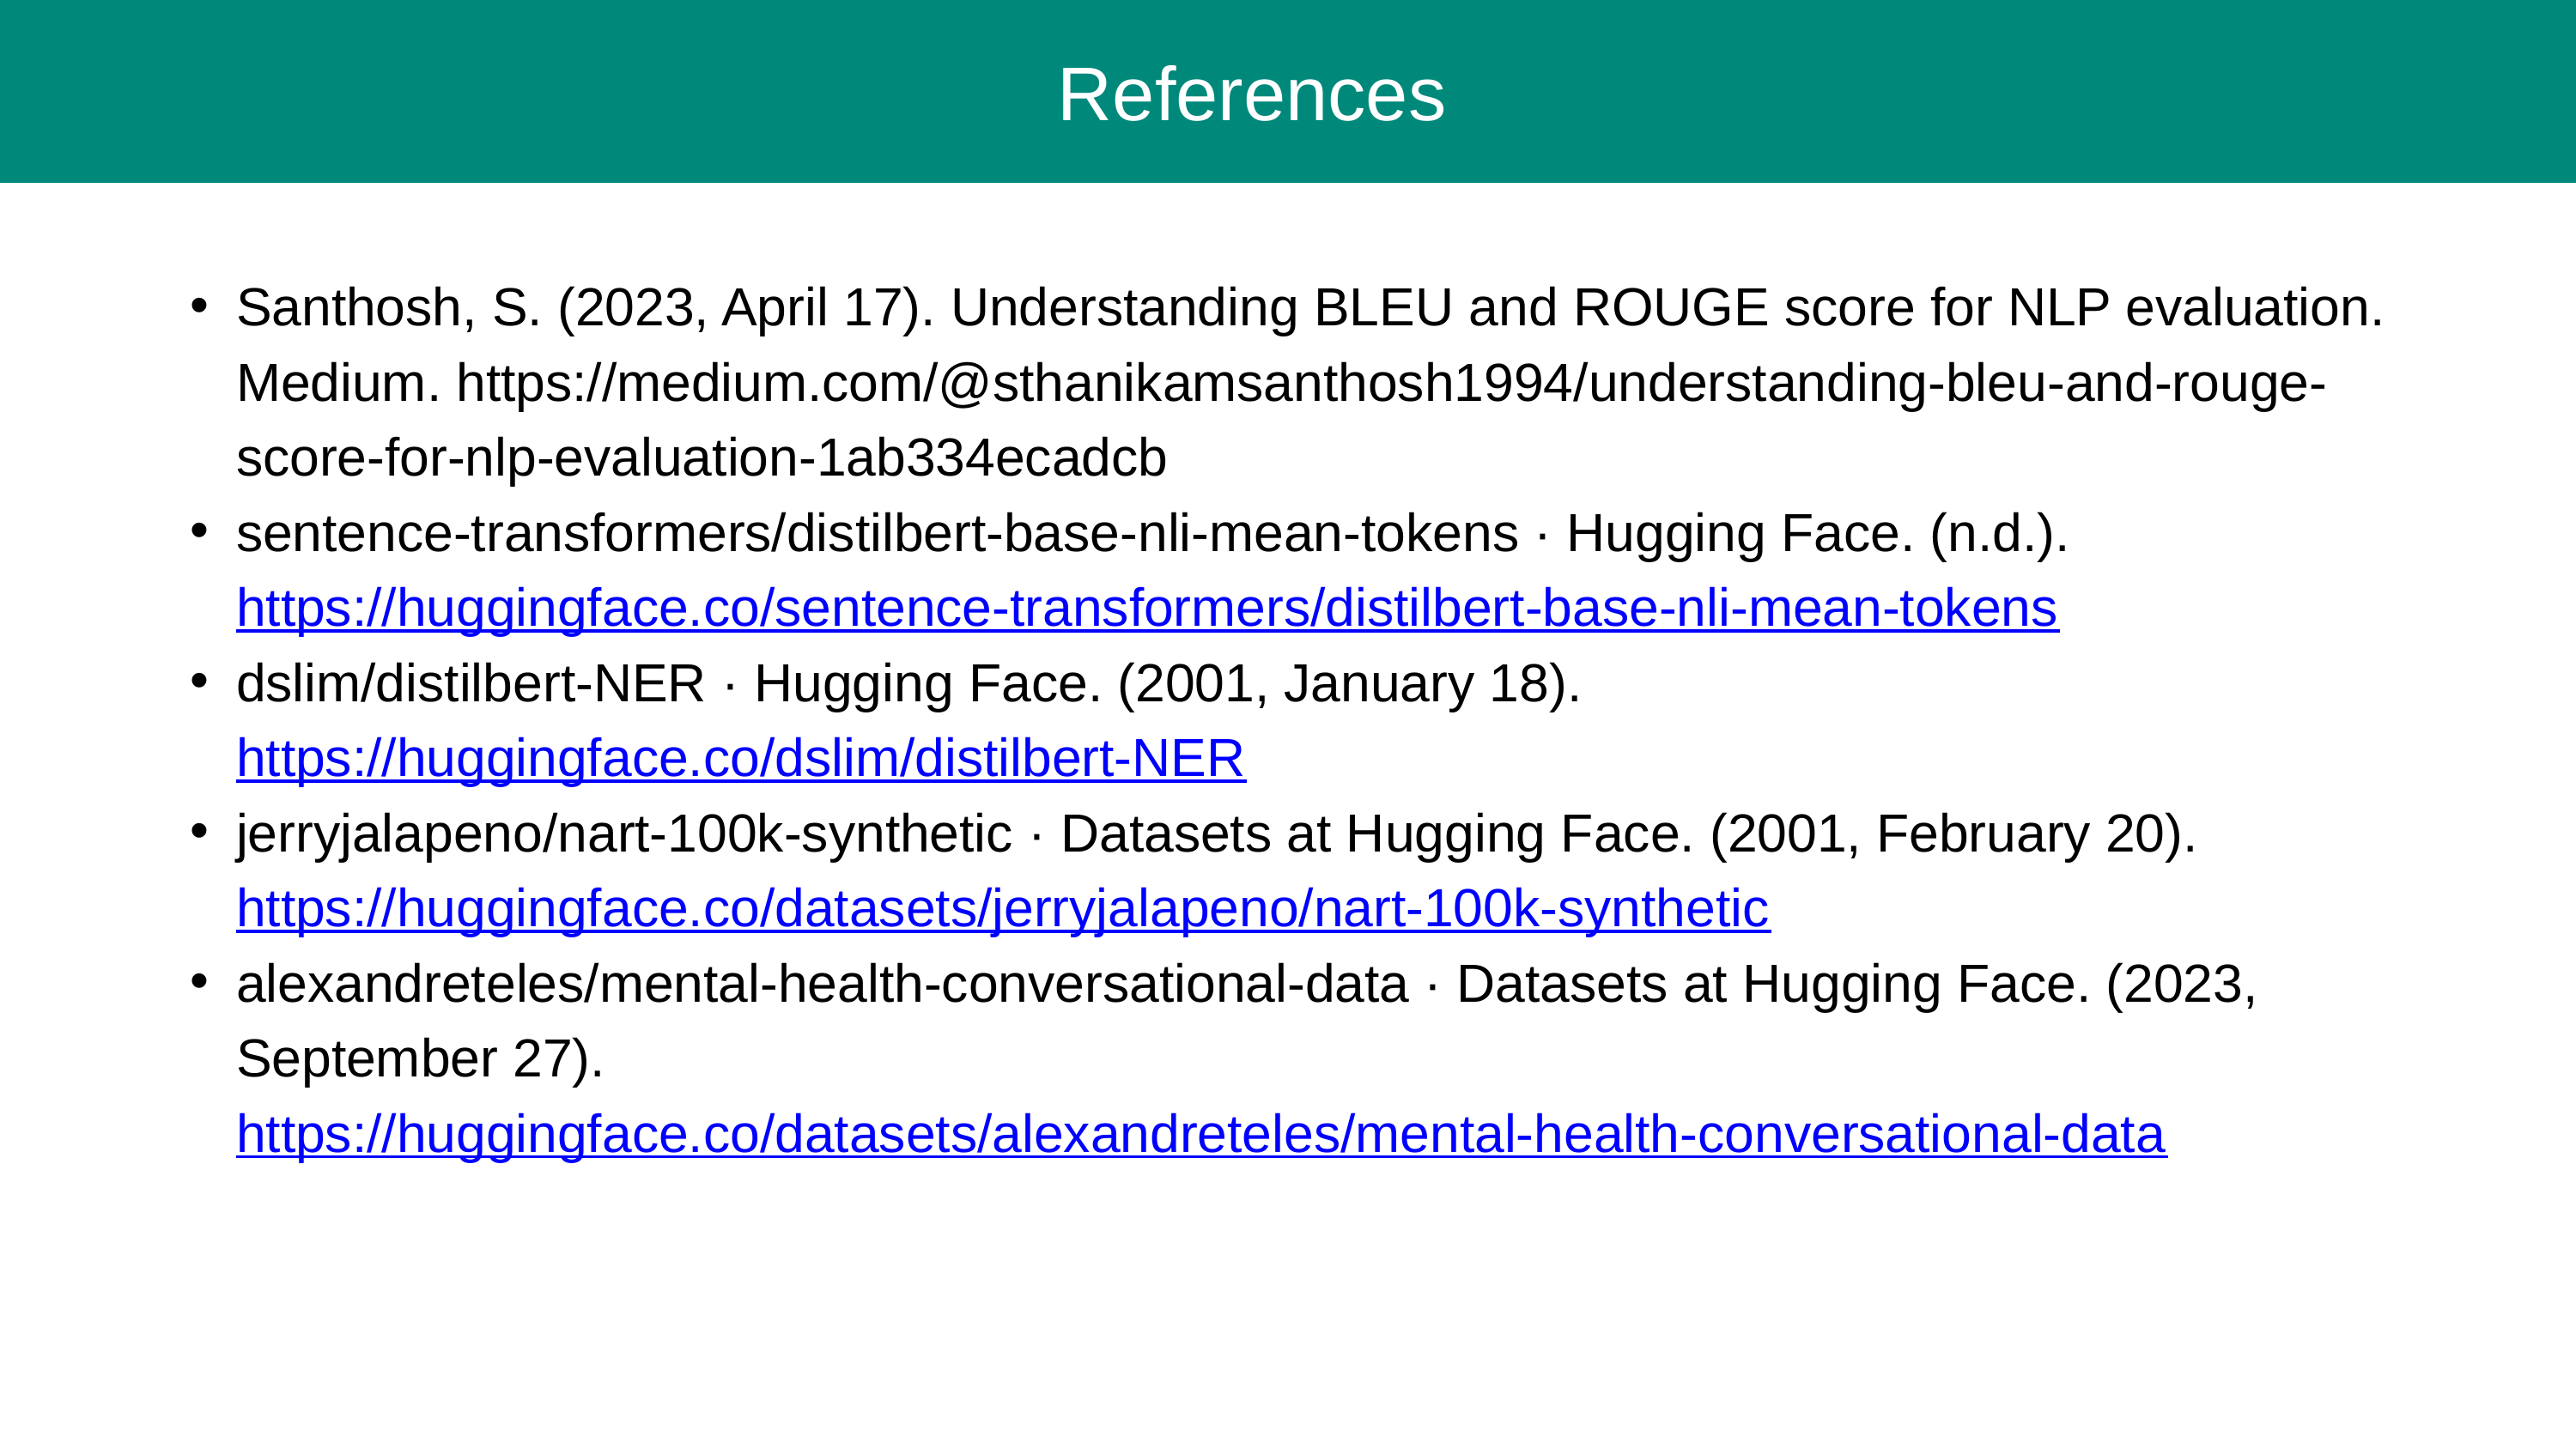

References
Santhosh, S. (2023, April 17). Understanding BLEU and ROUGE score for NLP evaluation. Medium. https://medium.com/@sthanikamsanthosh1994/understanding-bleu-and-rouge-score-for-nlp-evaluation-1ab334ecadcb
sentence-transformers/distilbert-base-nli-mean-tokens · Hugging Face. (n.d.). https://huggingface.co/sentence-transformers/distilbert-base-nli-mean-tokens
dslim/distilbert-NER · Hugging Face. (2001, January 18). https://huggingface.co/dslim/distilbert-NER
jerryjalapeno/nart-100k-synthetic · Datasets at Hugging Face. (2001, February 20). https://huggingface.co/datasets/jerryjalapeno/nart-100k-synthetic
alexandreteles/mental-health-conversational-data · Datasets at Hugging Face. (2023, September 27). https://huggingface.co/datasets/alexandreteles/mental-health-conversational-data